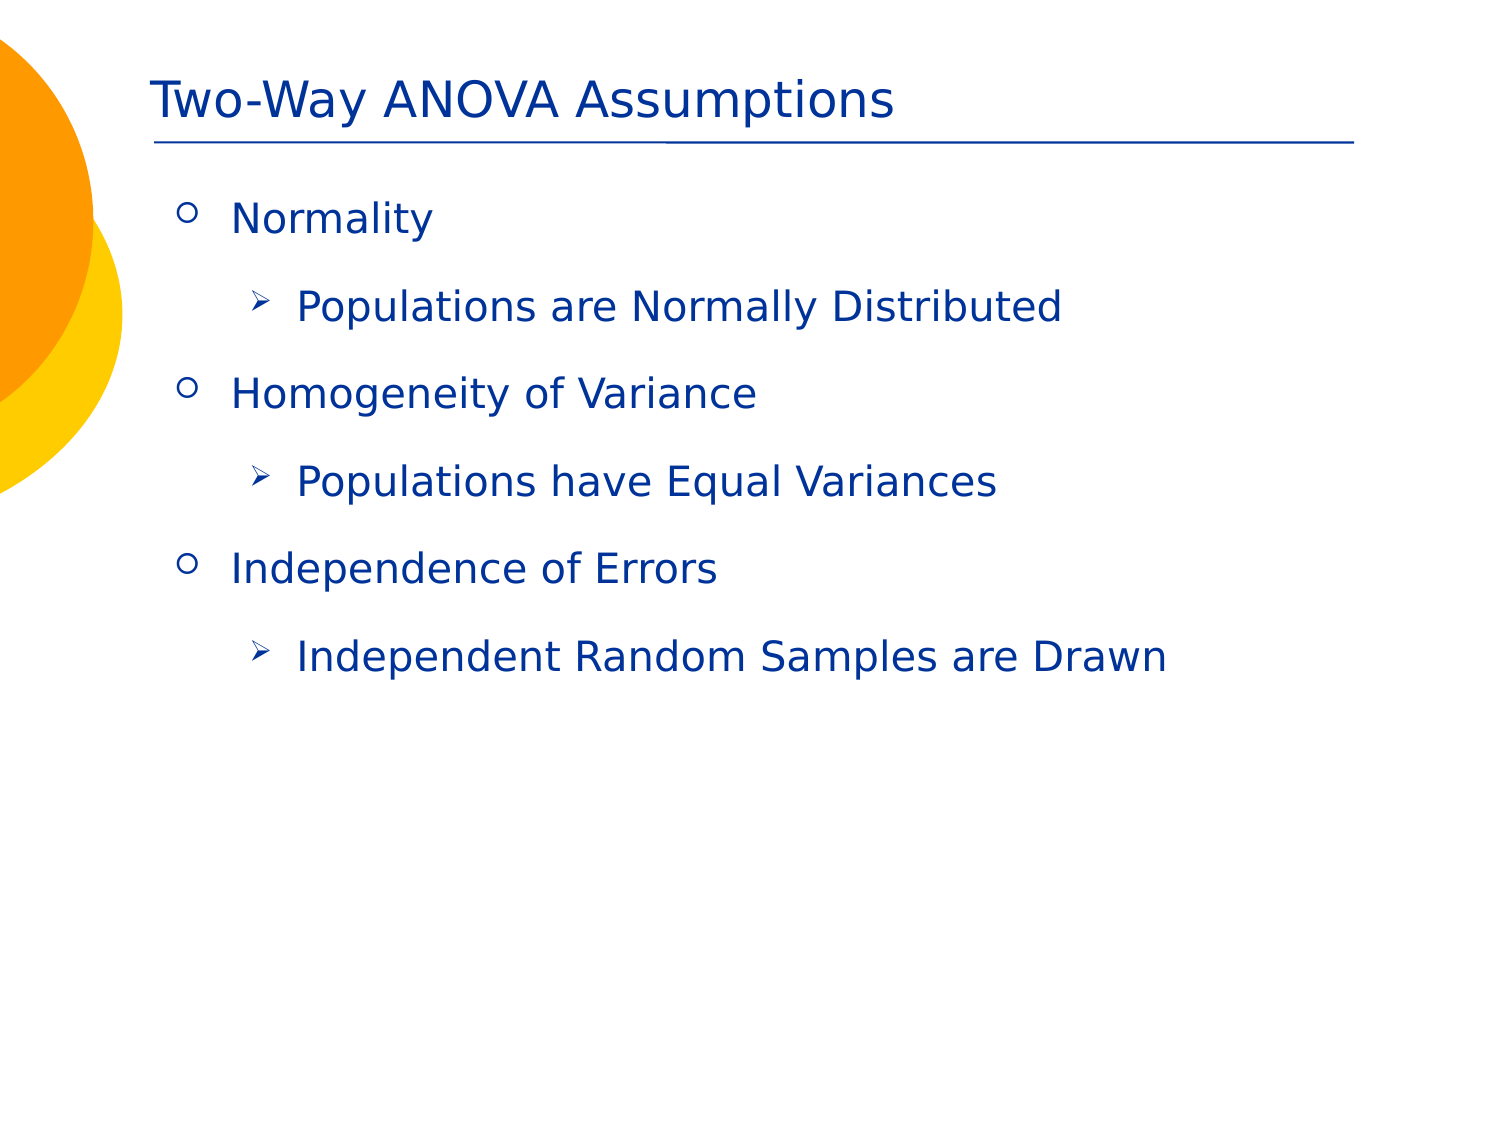

# Two-Way ANOVA Assumptions
Normality
Populations are Normally Distributed
Homogeneity of Variance
Populations have Equal Variances
Independence of Errors
Independent Random Samples are Drawn